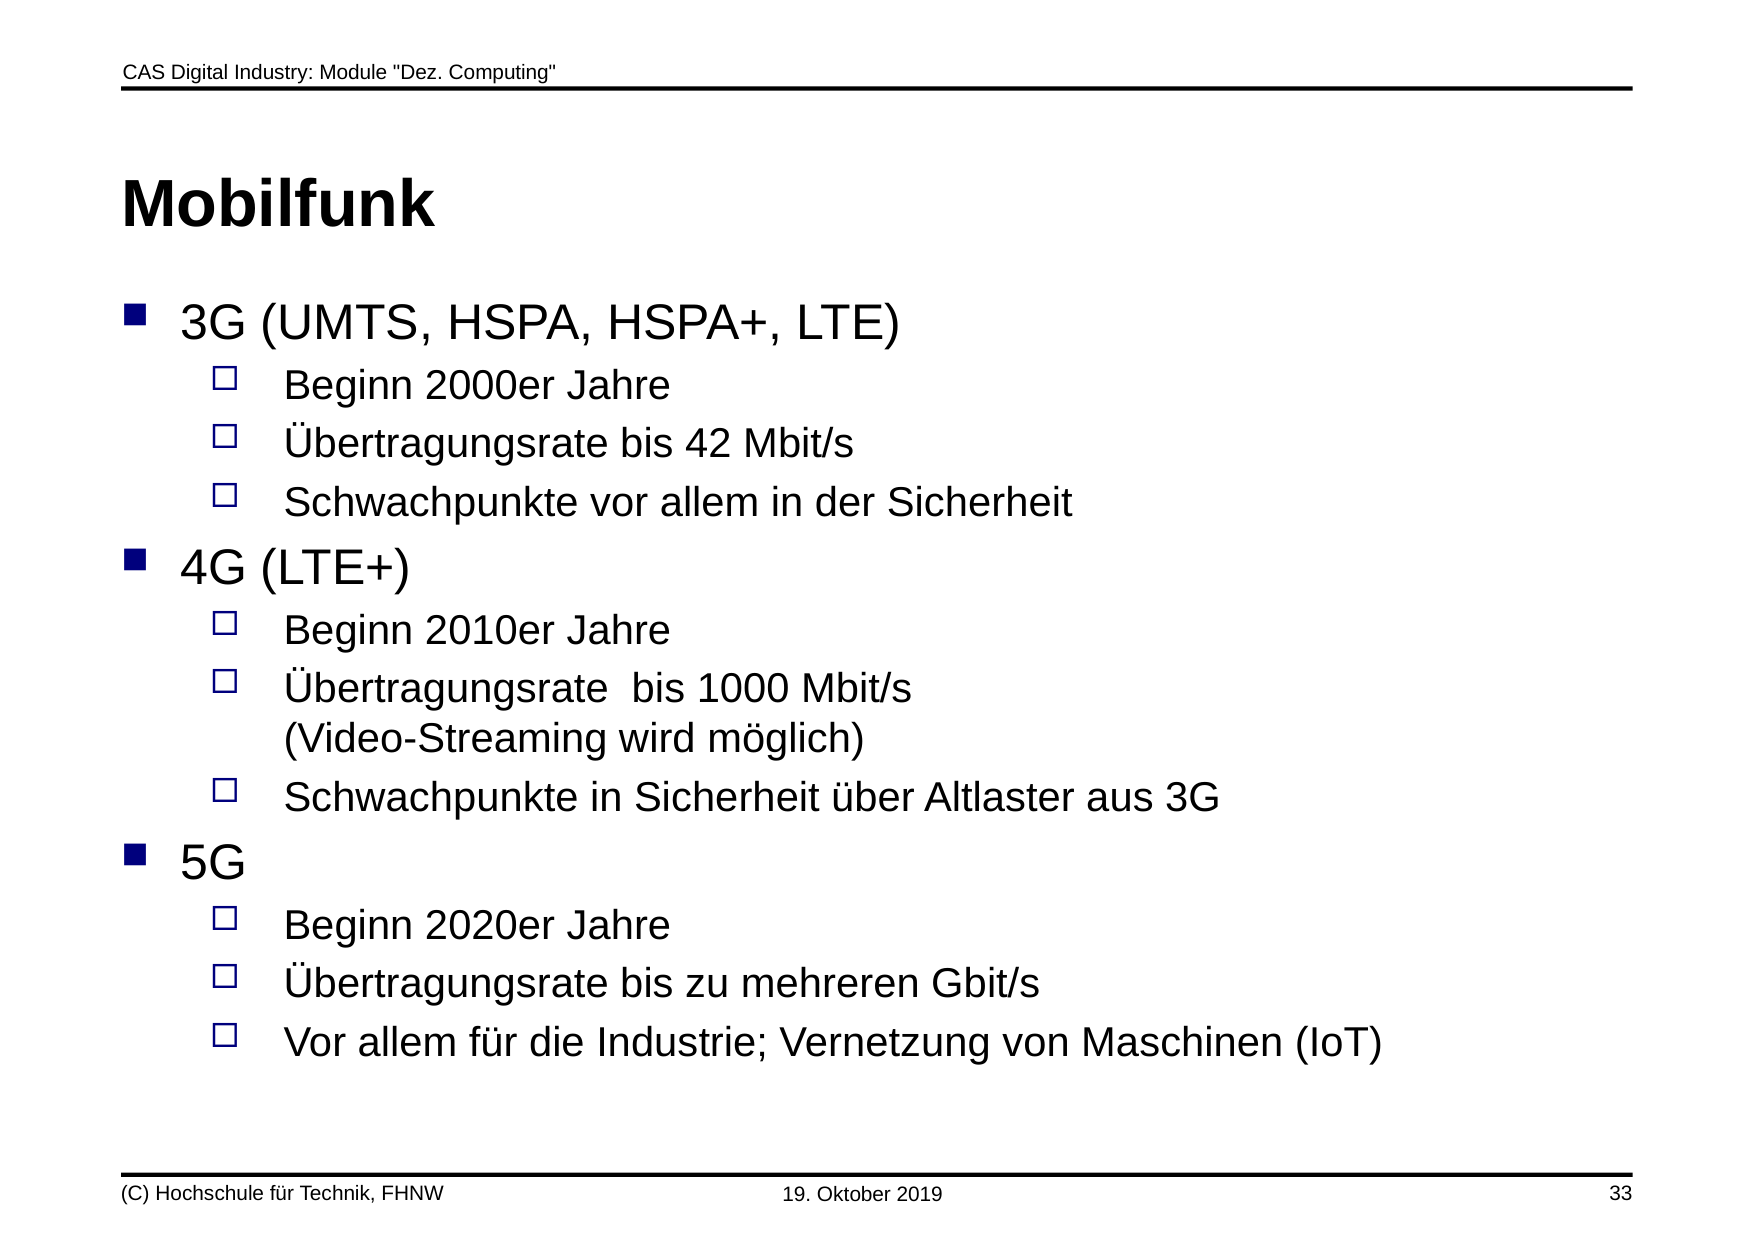

# Mobilfunk
3G (UMTS, HSPA, HSPA+, LTE)
Beginn 2000er Jahre
Übertragungsrate bis 42 Mbit/s
Schwachpunkte vor allem in der Sicherheit
4G (LTE+)
Beginn 2010er Jahre
Übertragungsrate  bis 1000 Mbit/s
(Video-Streaming wird möglich)
Schwachpunkte in Sicherheit über Altlaster aus 3G
5G
Beginn 2020er Jahre
Übertragungsrate bis zu mehreren Gbit/s
Vor allem für die Industrie; Vernetzung von Maschinen (IoT)

(C) Hochschule für Technik, FHNW
19. Oktober 2019
33